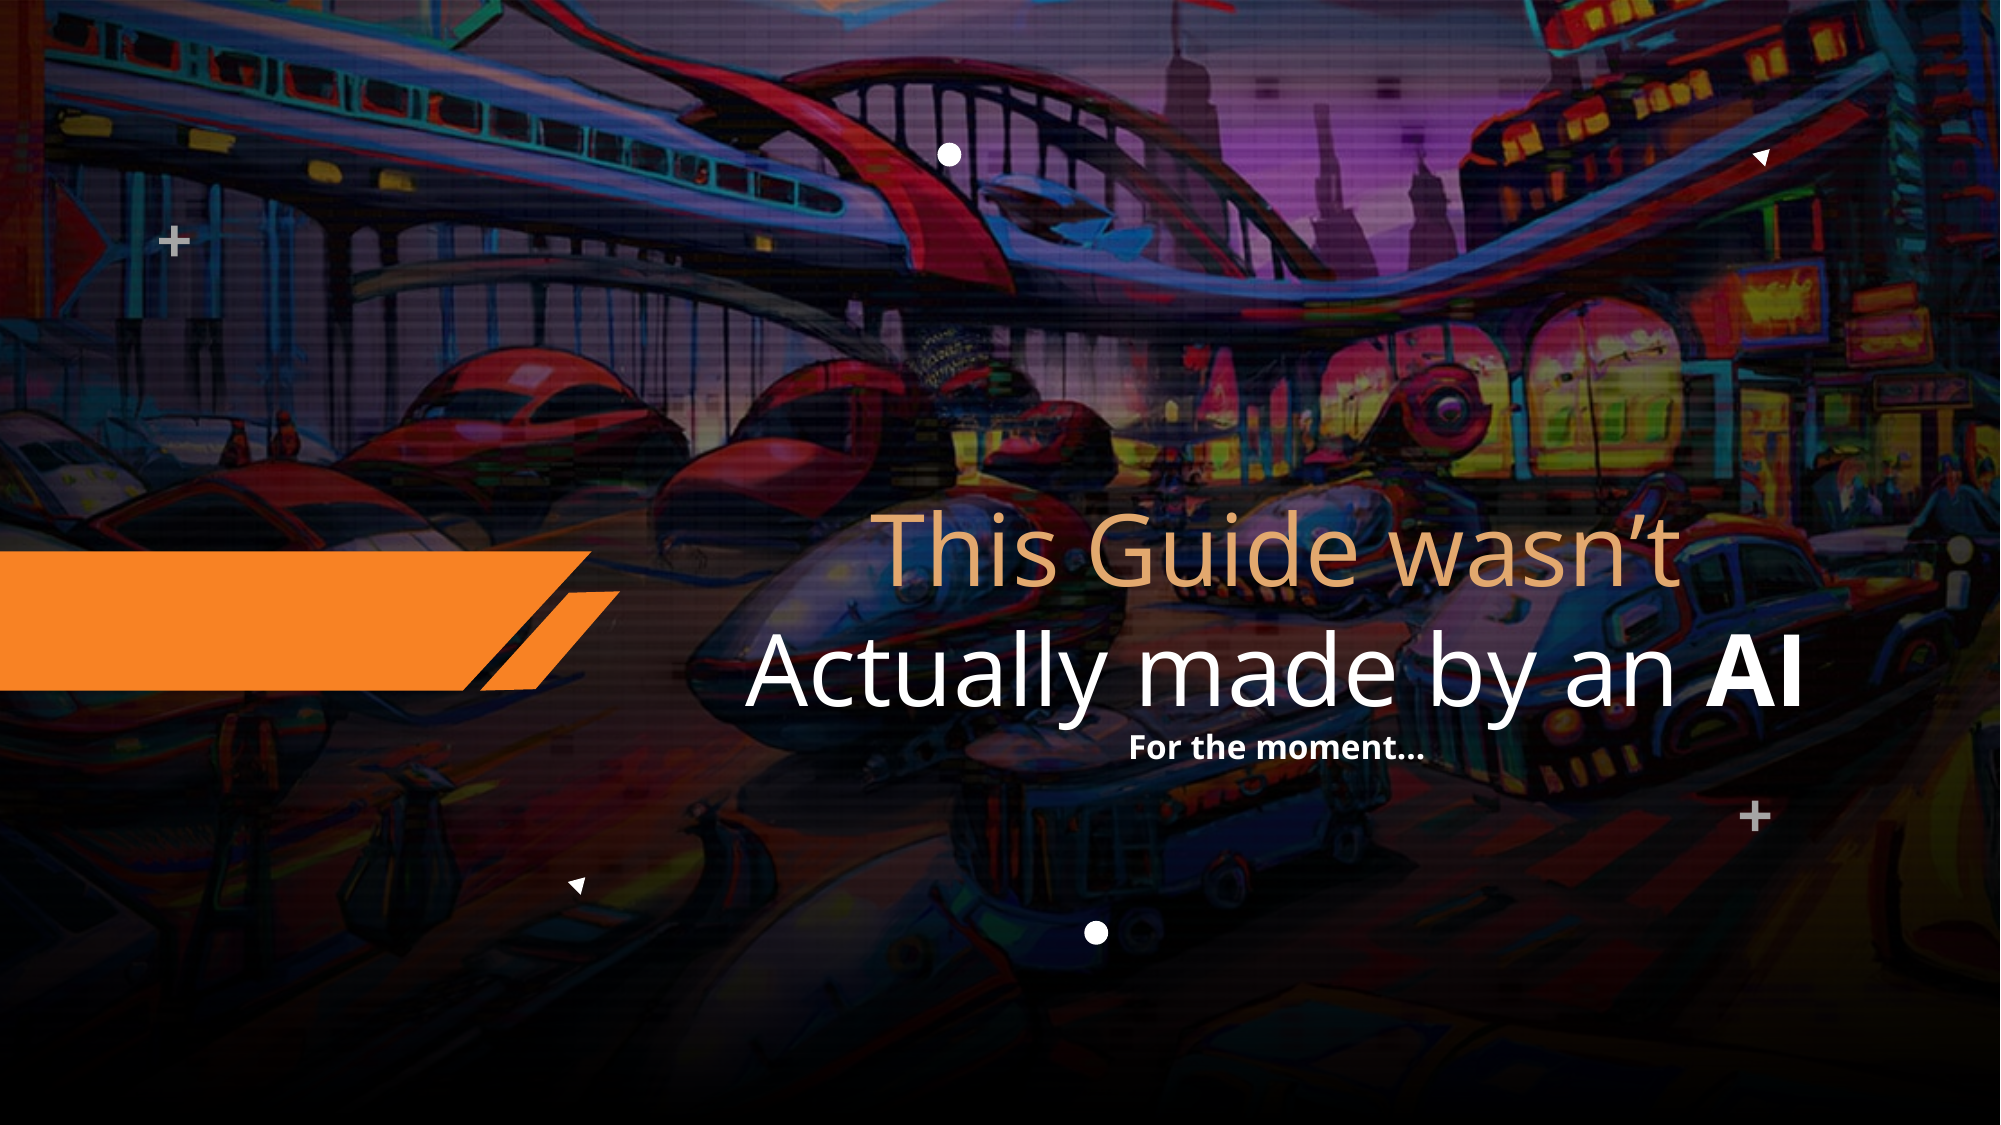

This Guide wasn’t
Actually made by an AI
For the moment…